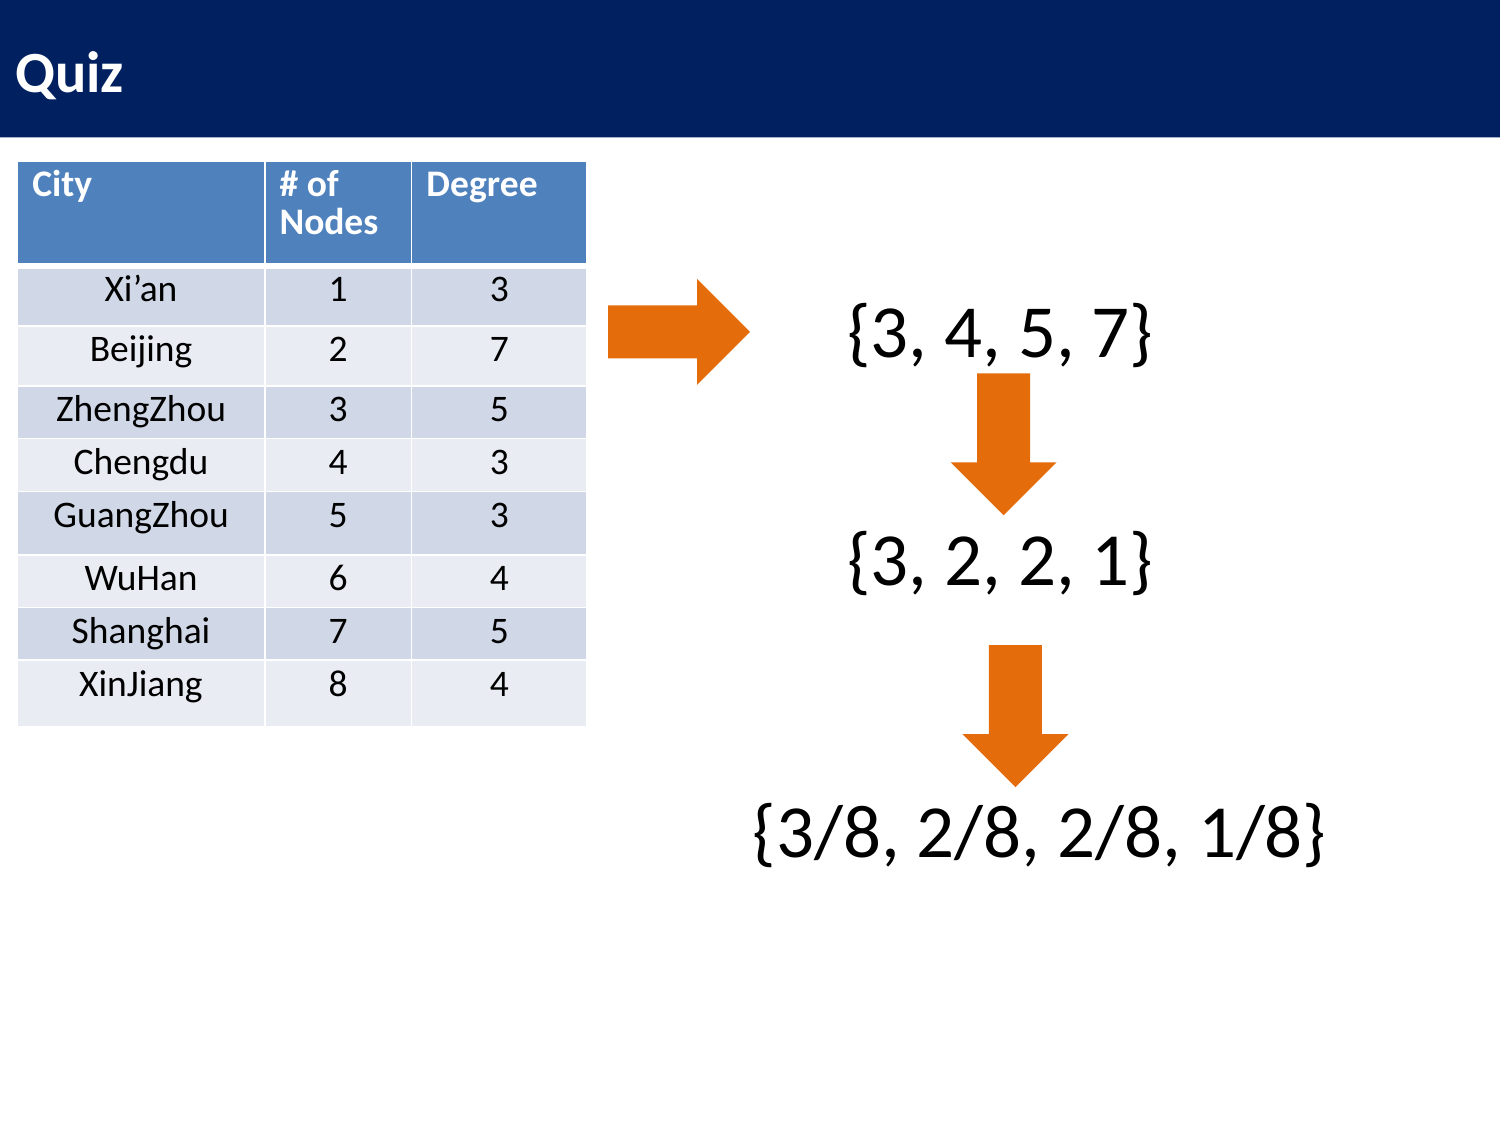

# Quiz
| City | # of Nodes | Degree |
| --- | --- | --- |
| Xi’an | 1 | 3 |
| Beijing | 2 | 7 |
| ZhengZhou | 3 | 5 |
| Chengdu | 4 | 3 |
| GuangZhou | 5 | 3 |
| WuHan | 6 | 4 |
| Shanghai | 7 | 5 |
| XinJiang | 8 | 4 |

{3, 4, 5, 7}

{3, 2, 2, 1}

{3/8, 2/8, 2/8, 1/8}